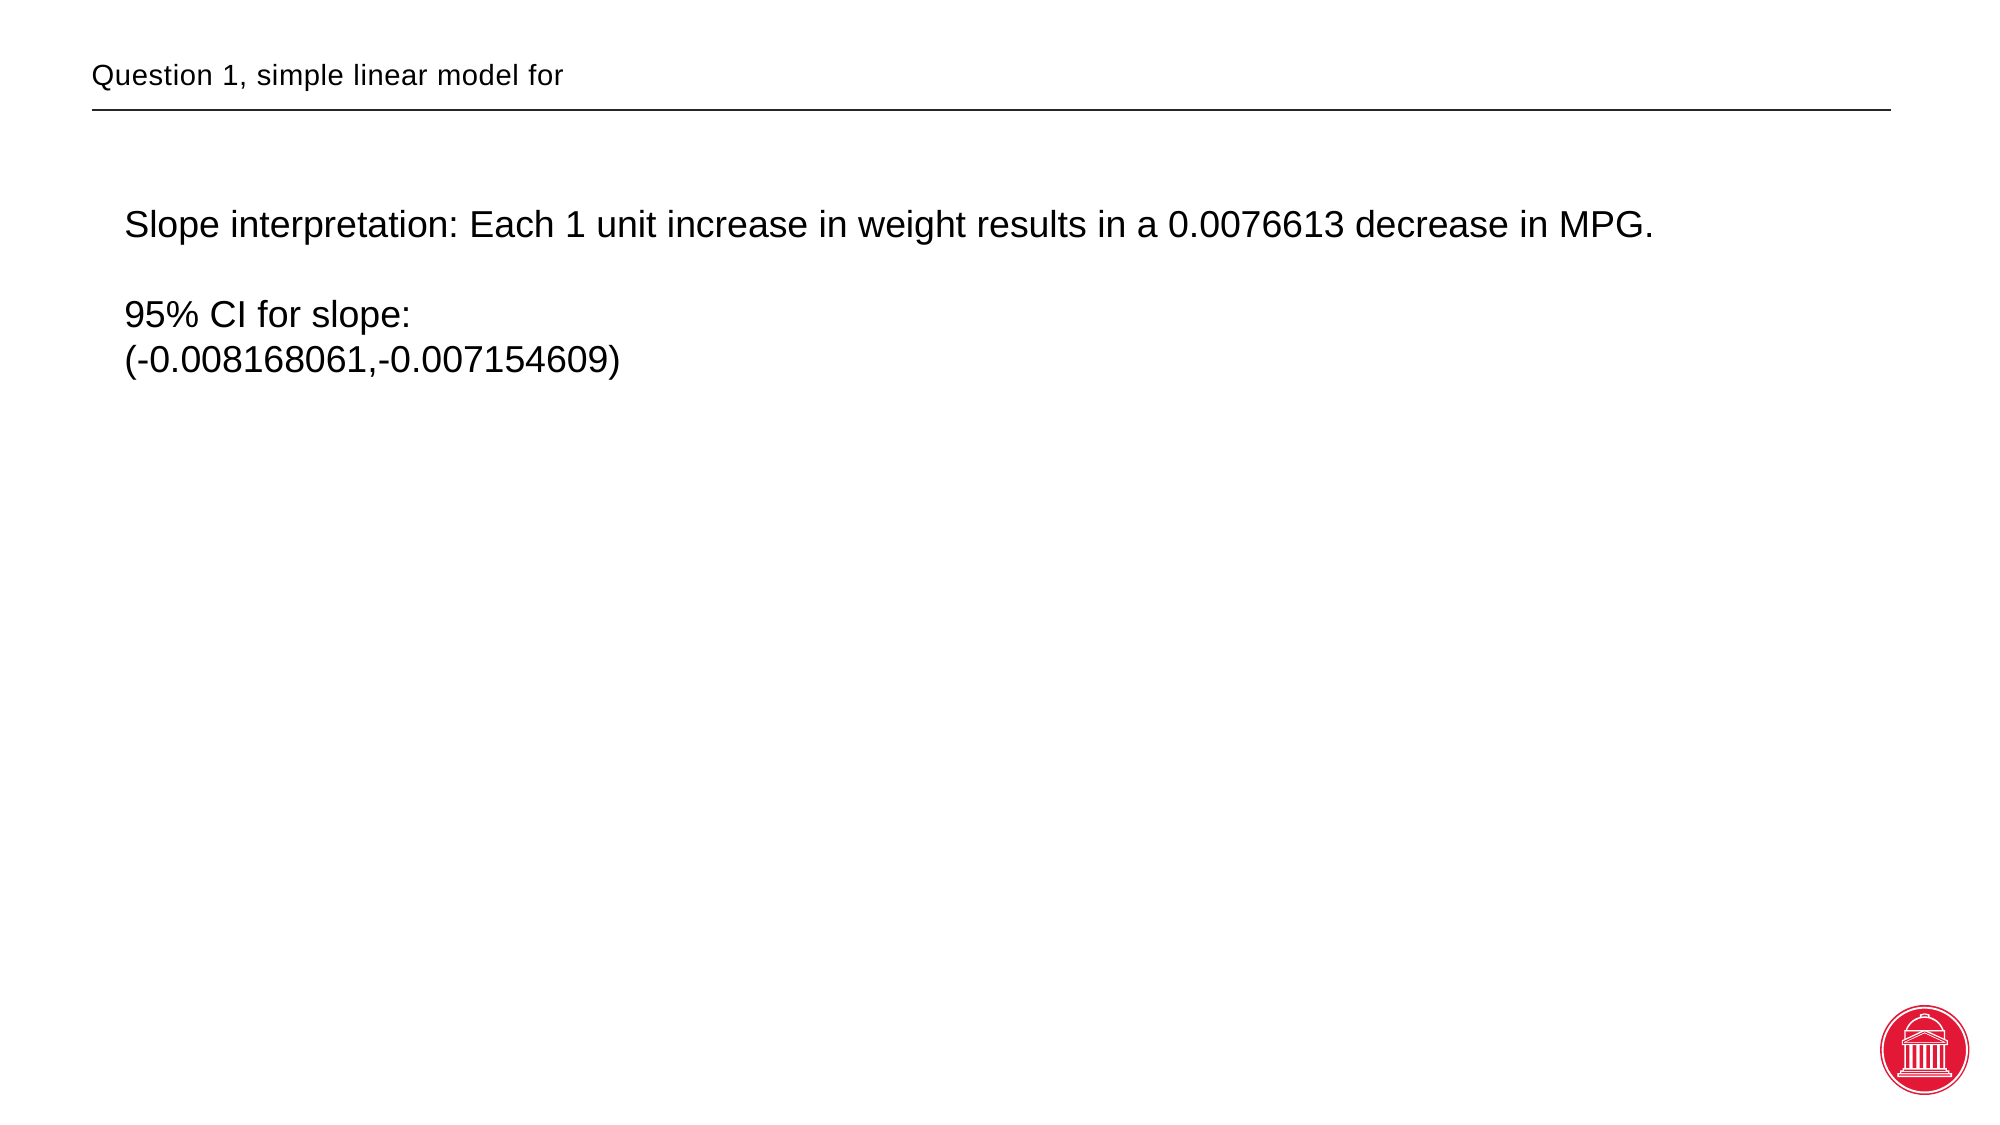

# Question 1, simple linear model for
Slope interpretation: Each 1 unit increase in weight results in a 0.0076613 decrease in MPG.

95% CI for slope:
(-0.008168061,-0.007154609)